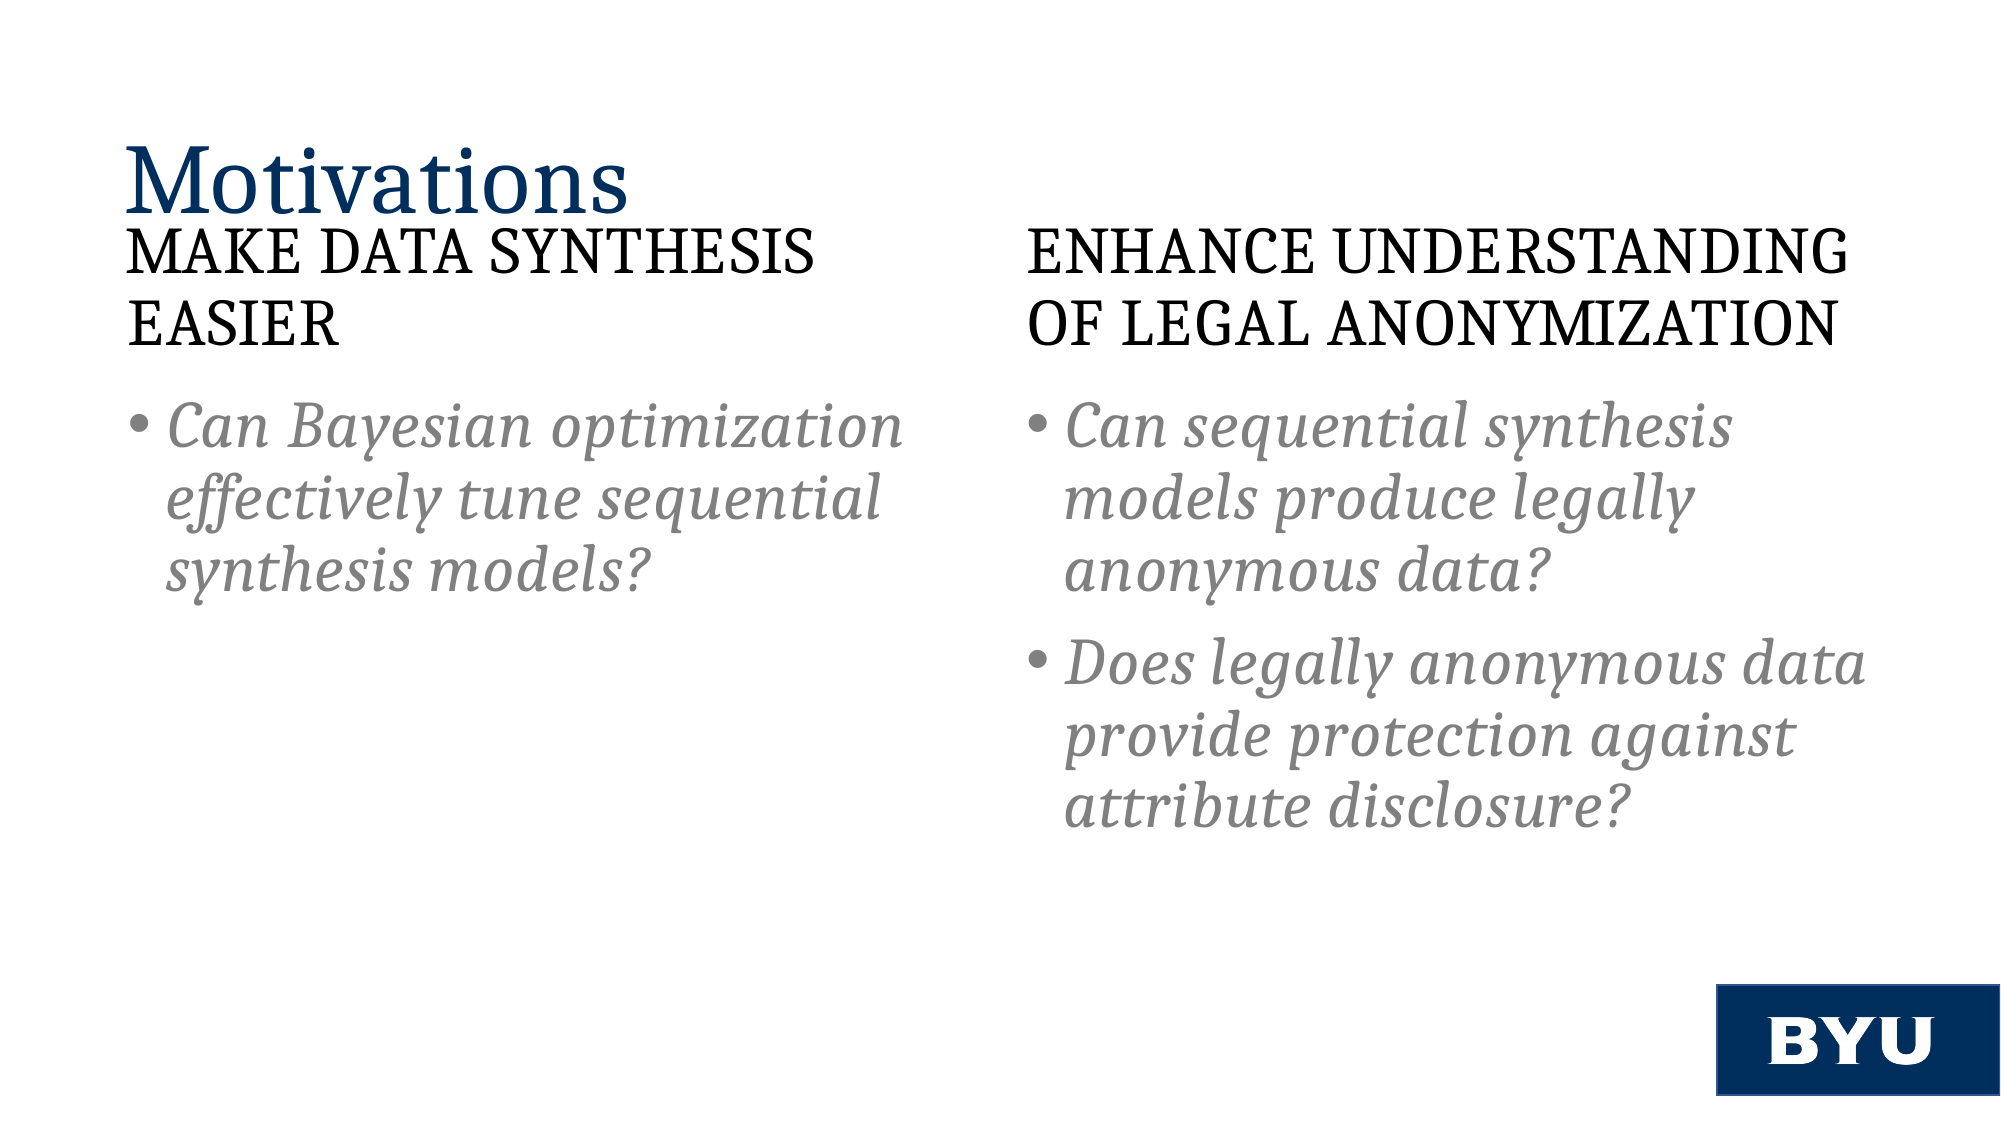

# Motivations
Make Data Synthesis Easier
Enhance Understanding of Legal Anonymization
Can Bayesian optimization effectively tune sequential synthesis models?
Can sequential synthesis models produce legally anonymous data?
Does legally anonymous data provide protection against attribute disclosure?